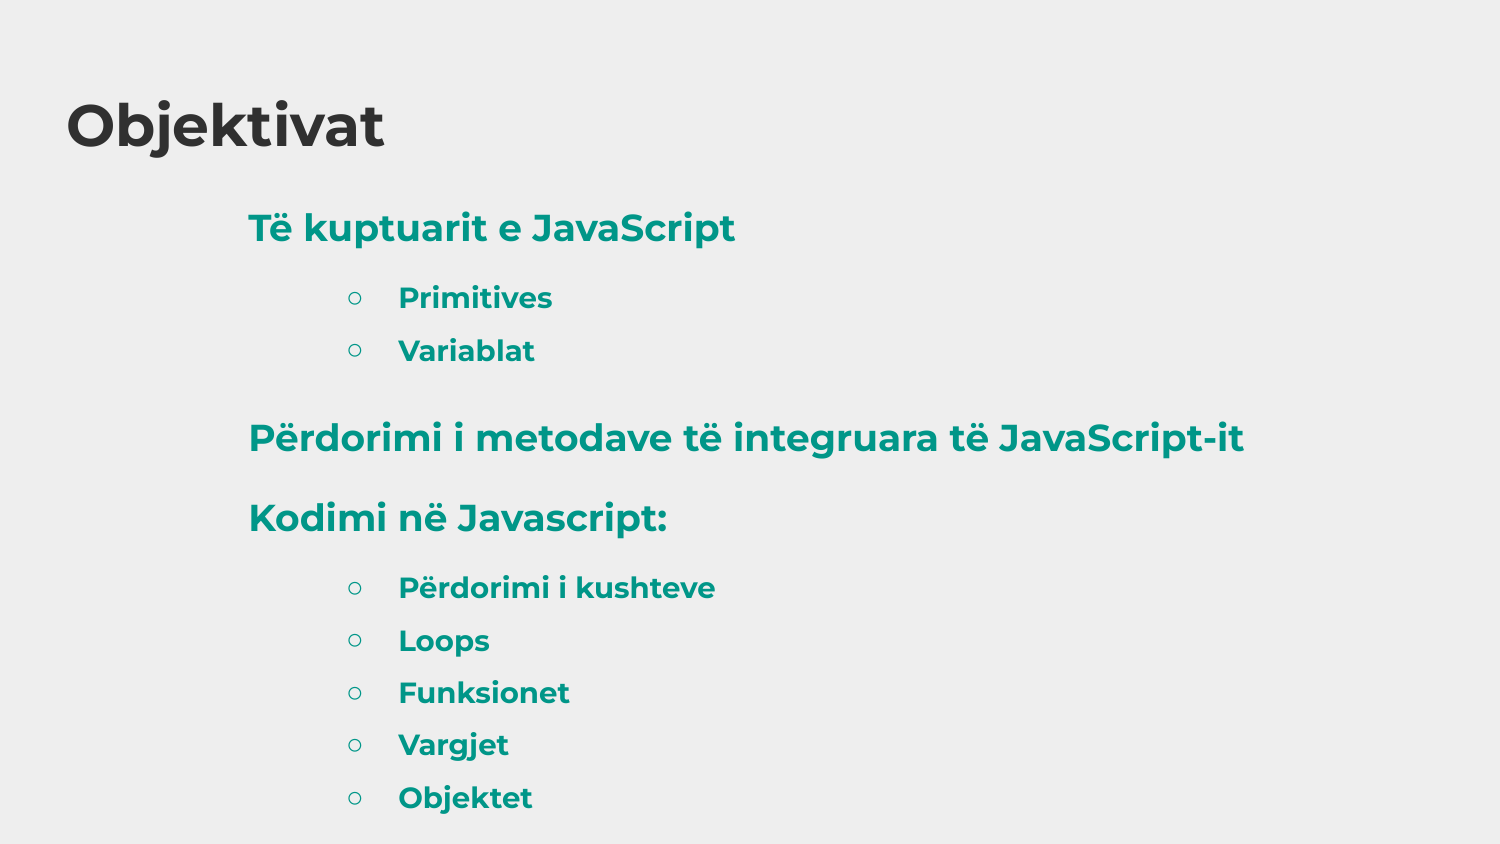

# Objektivat
Të kuptuarit e JavaScript
Primitives
Variablat
Përdorimi i metodave të integruara të JavaScript-it
Kodimi në Javascript:
Përdorimi i kushteve
Loops
Funksionet
Vargjet
Objektet